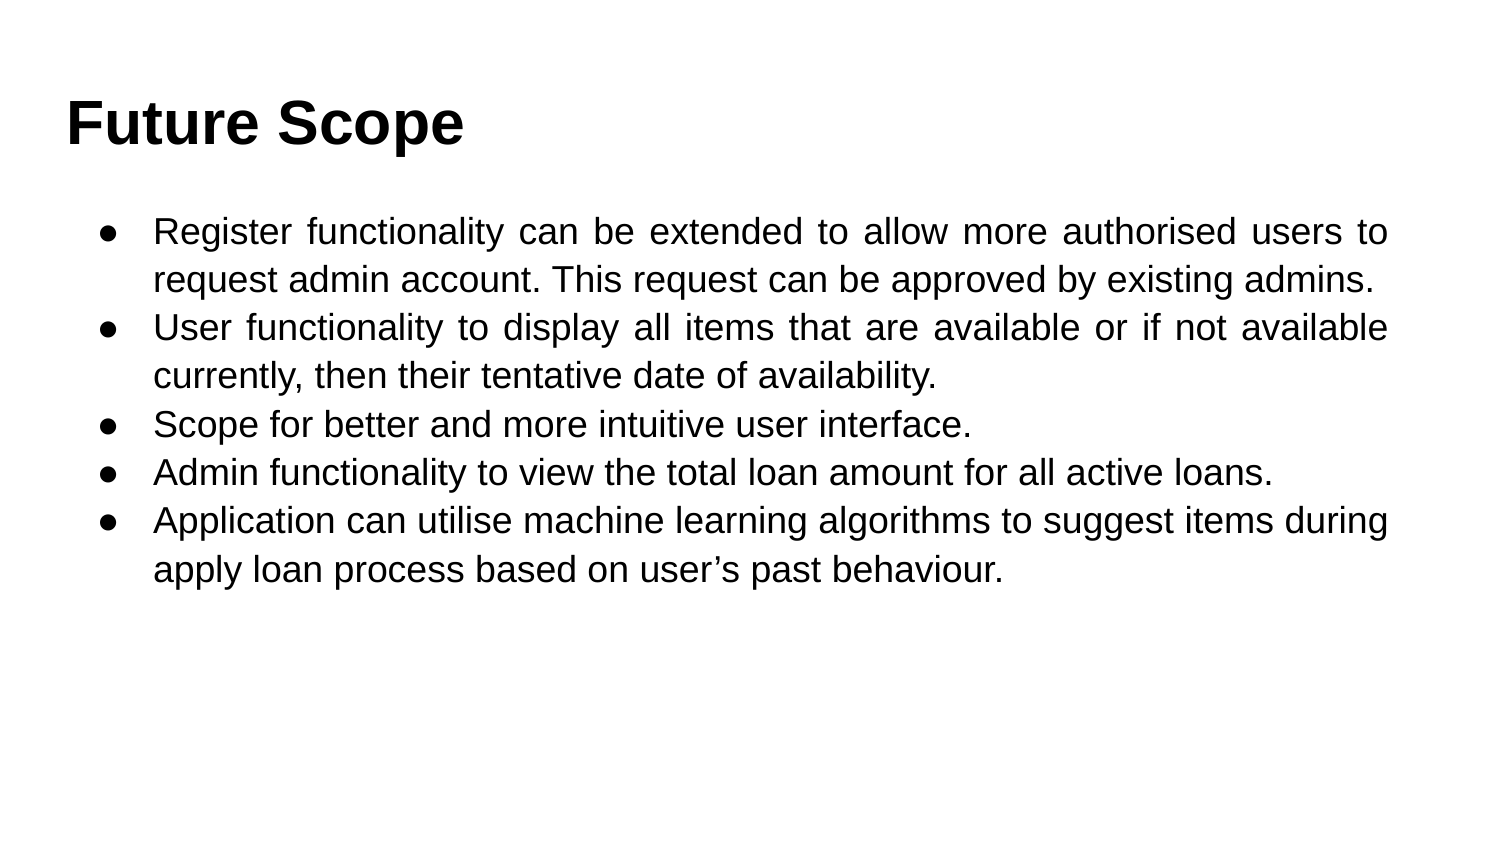

# Future Scope
Register functionality can be extended to allow more authorised users to request admin account. This request can be approved by existing admins.
User functionality to display all items that are available or if not available currently, then their tentative date of availability.
Scope for better and more intuitive user interface.
Admin functionality to view the total loan amount for all active loans.
Application can utilise machine learning algorithms to suggest items during apply loan process based on user’s past behaviour.